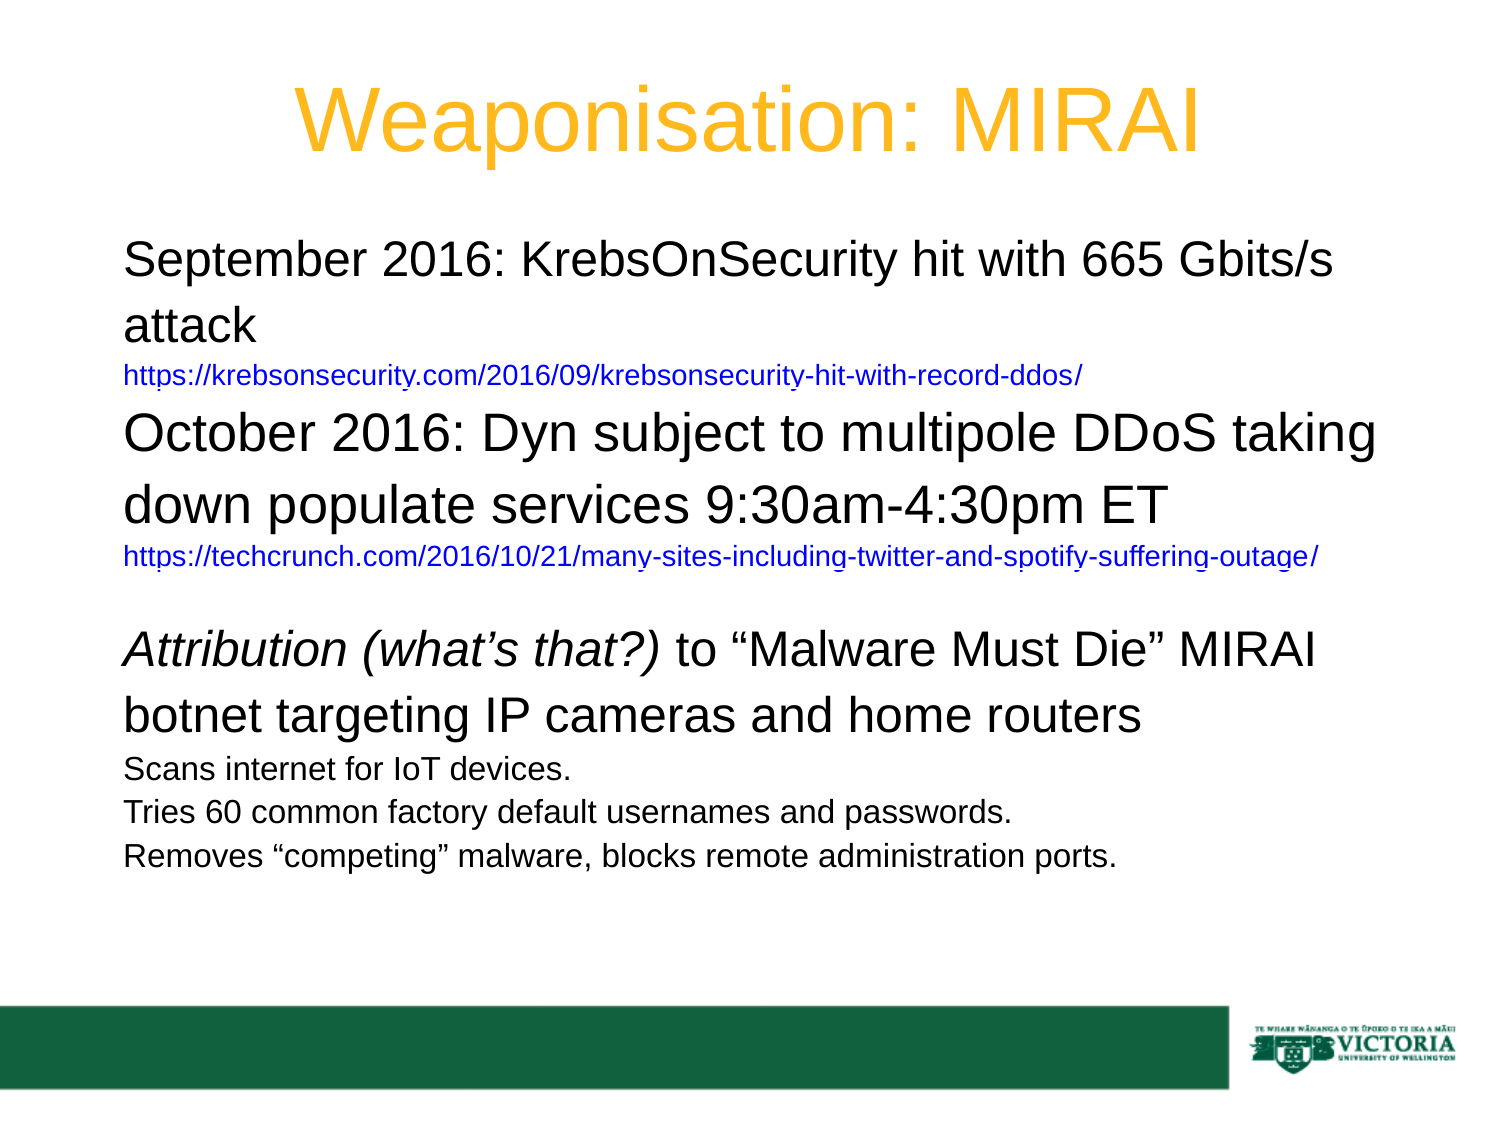

Weaponisation: MIRAI
September 2016: KrebsOnSecurity hit with 665 Gbits/s attack
https://krebsonsecurity.com/2016/09/krebsonsecurity-hit-with-record-ddos/
October 2016: Dyn subject to multipole DDoS taking down populate services 9:30am-4:30pm ET
https://techcrunch.com/2016/10/21/many-sites-including-twitter-and-spotify-suffering-outage/

Attribution (what’s that?) to “Malware Must Die” MIRAI botnet targeting IP cameras and home routers
Scans internet for IoT devices.
Tries 60 common factory default usernames and passwords.
Removes “competing” malware, blocks remote administration ports.